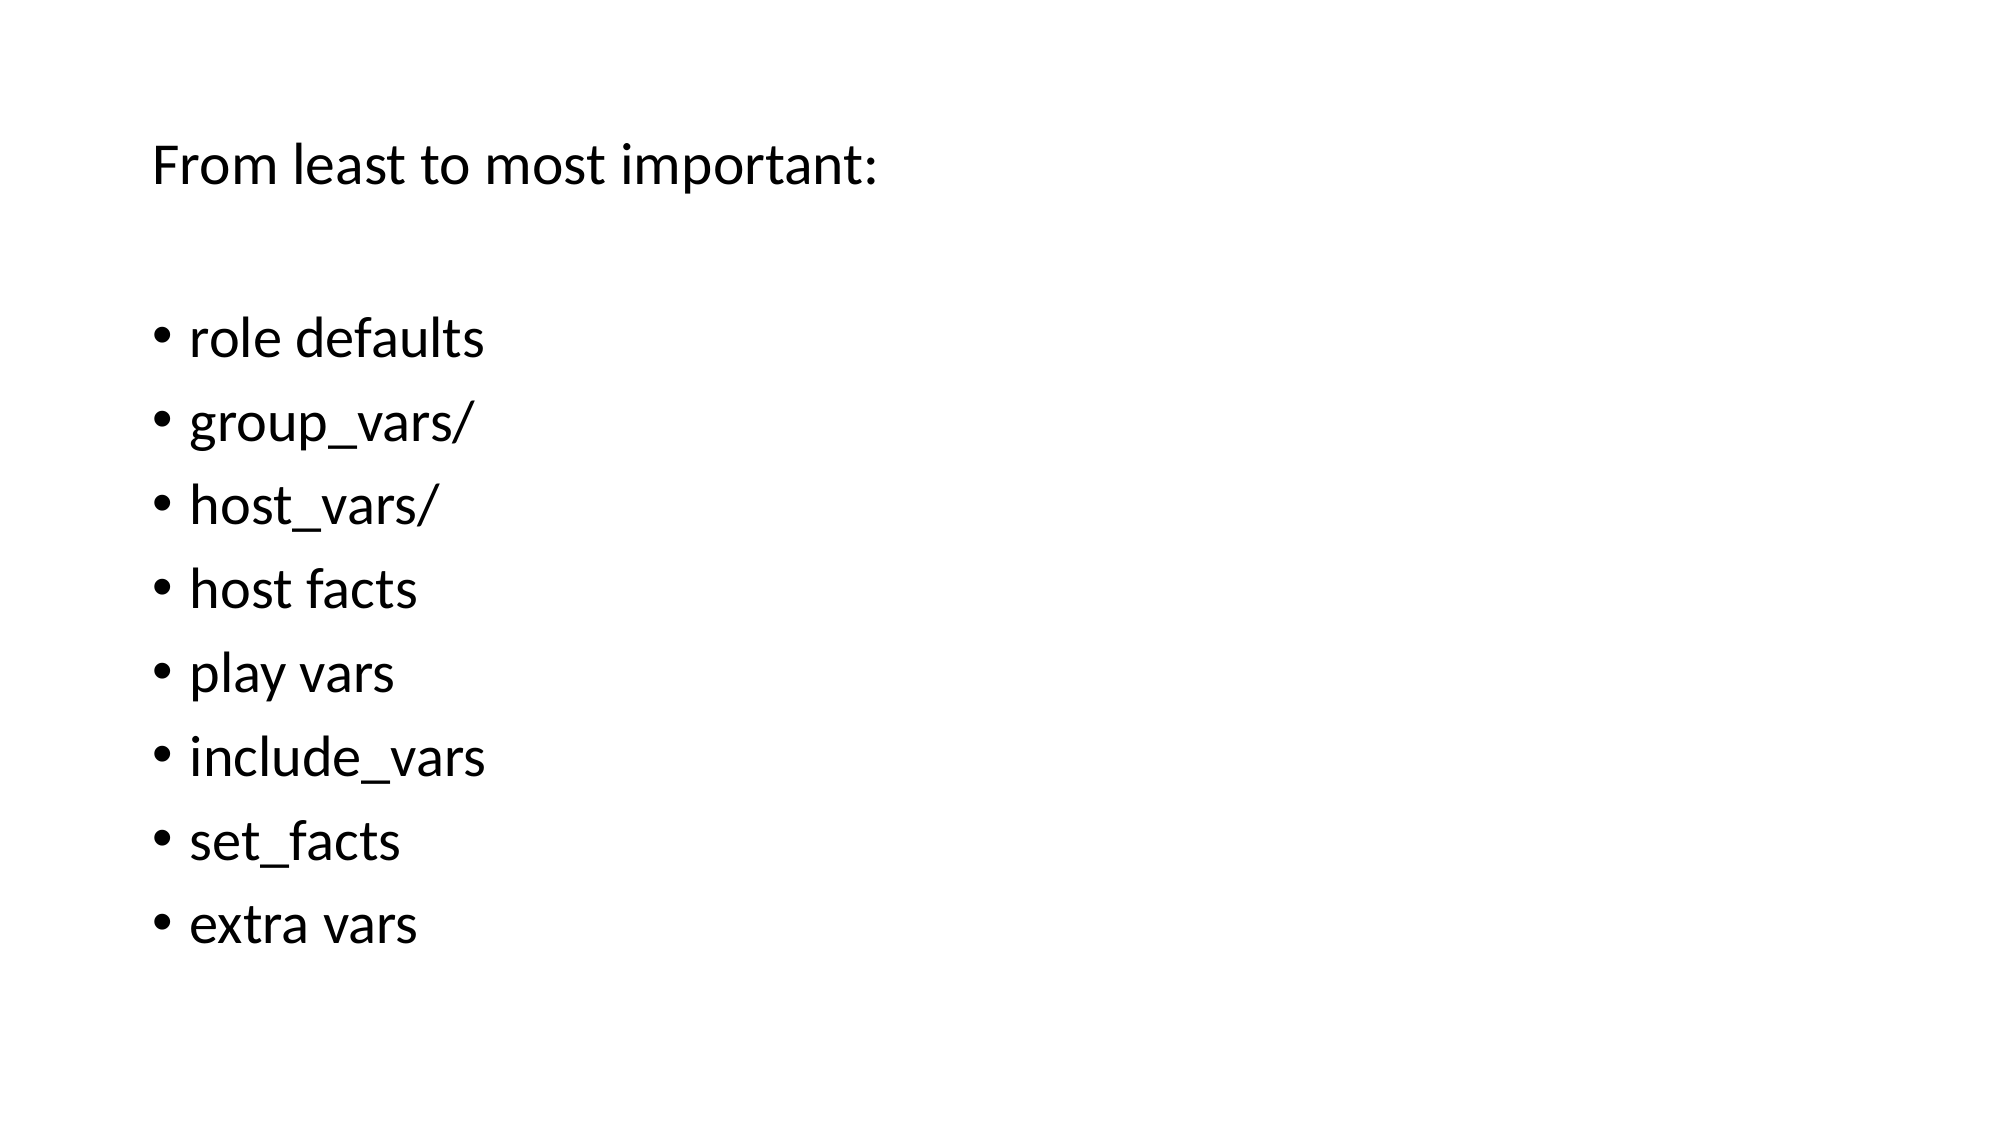

# From least to most important:
role defaults
group_vars/
host_vars/
host facts
play vars
include_vars
set_facts
extra vars